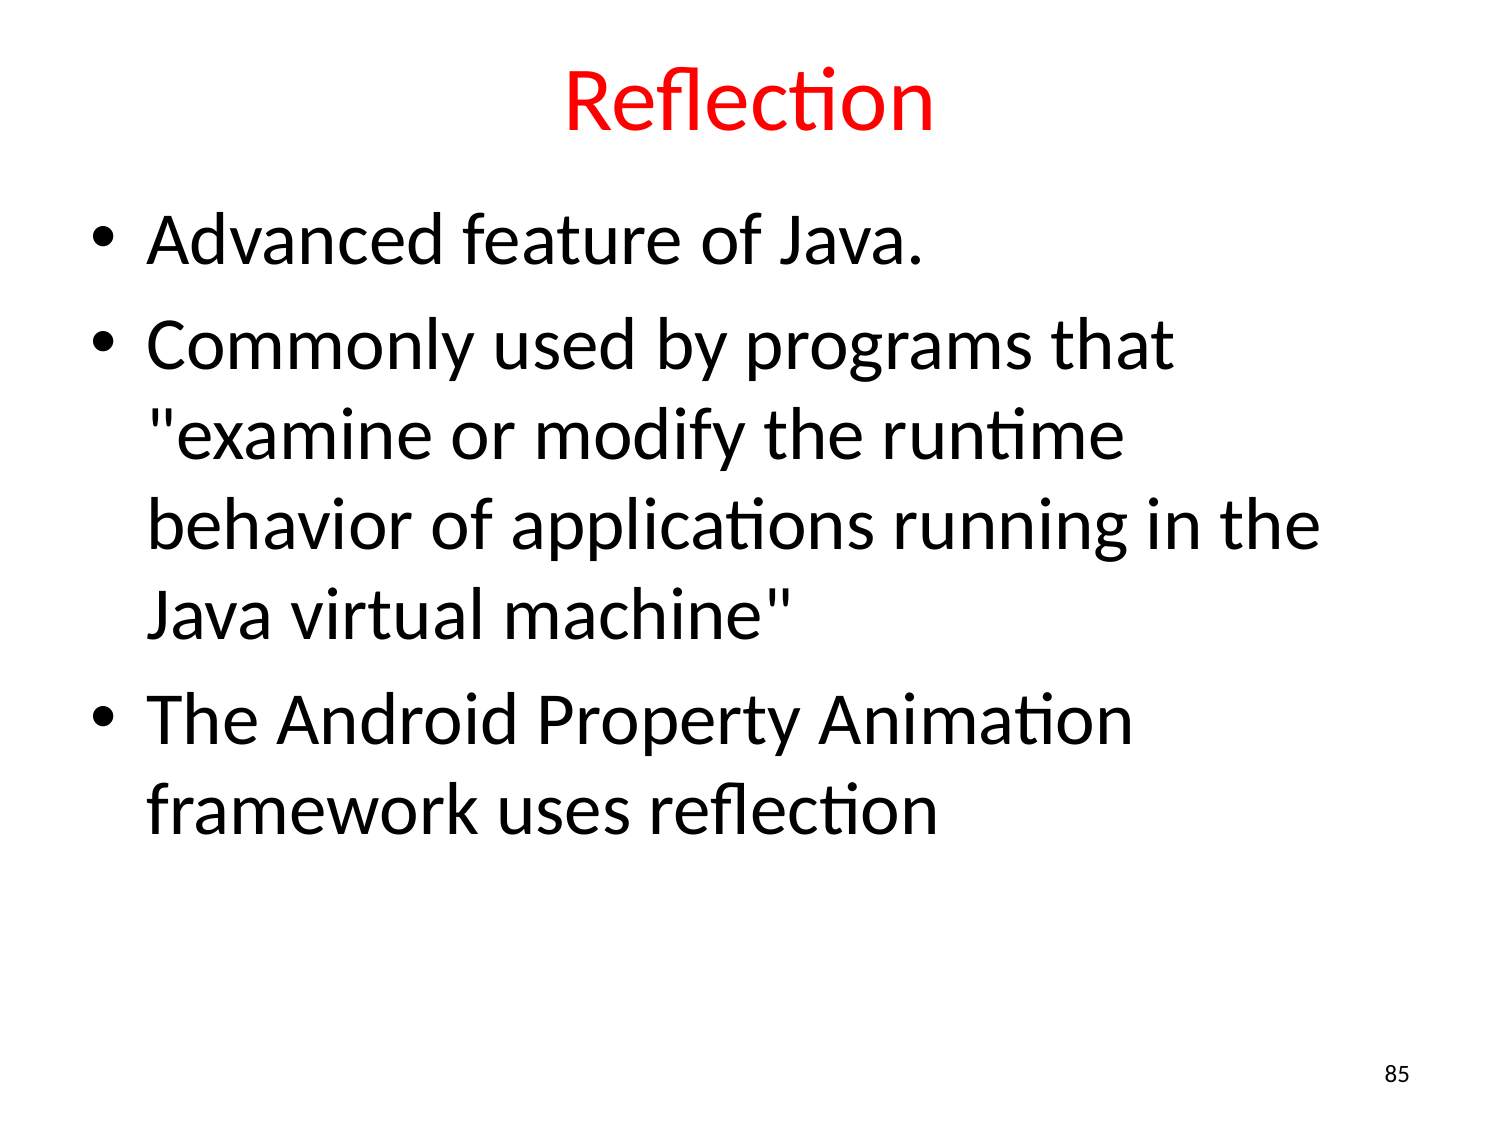

# Reflection
Advanced feature of Java.
Commonly used by programs that "examine or modify the runtime behavior of applications running in the Java virtual machine"
The Android Property Animation framework uses reflection
85